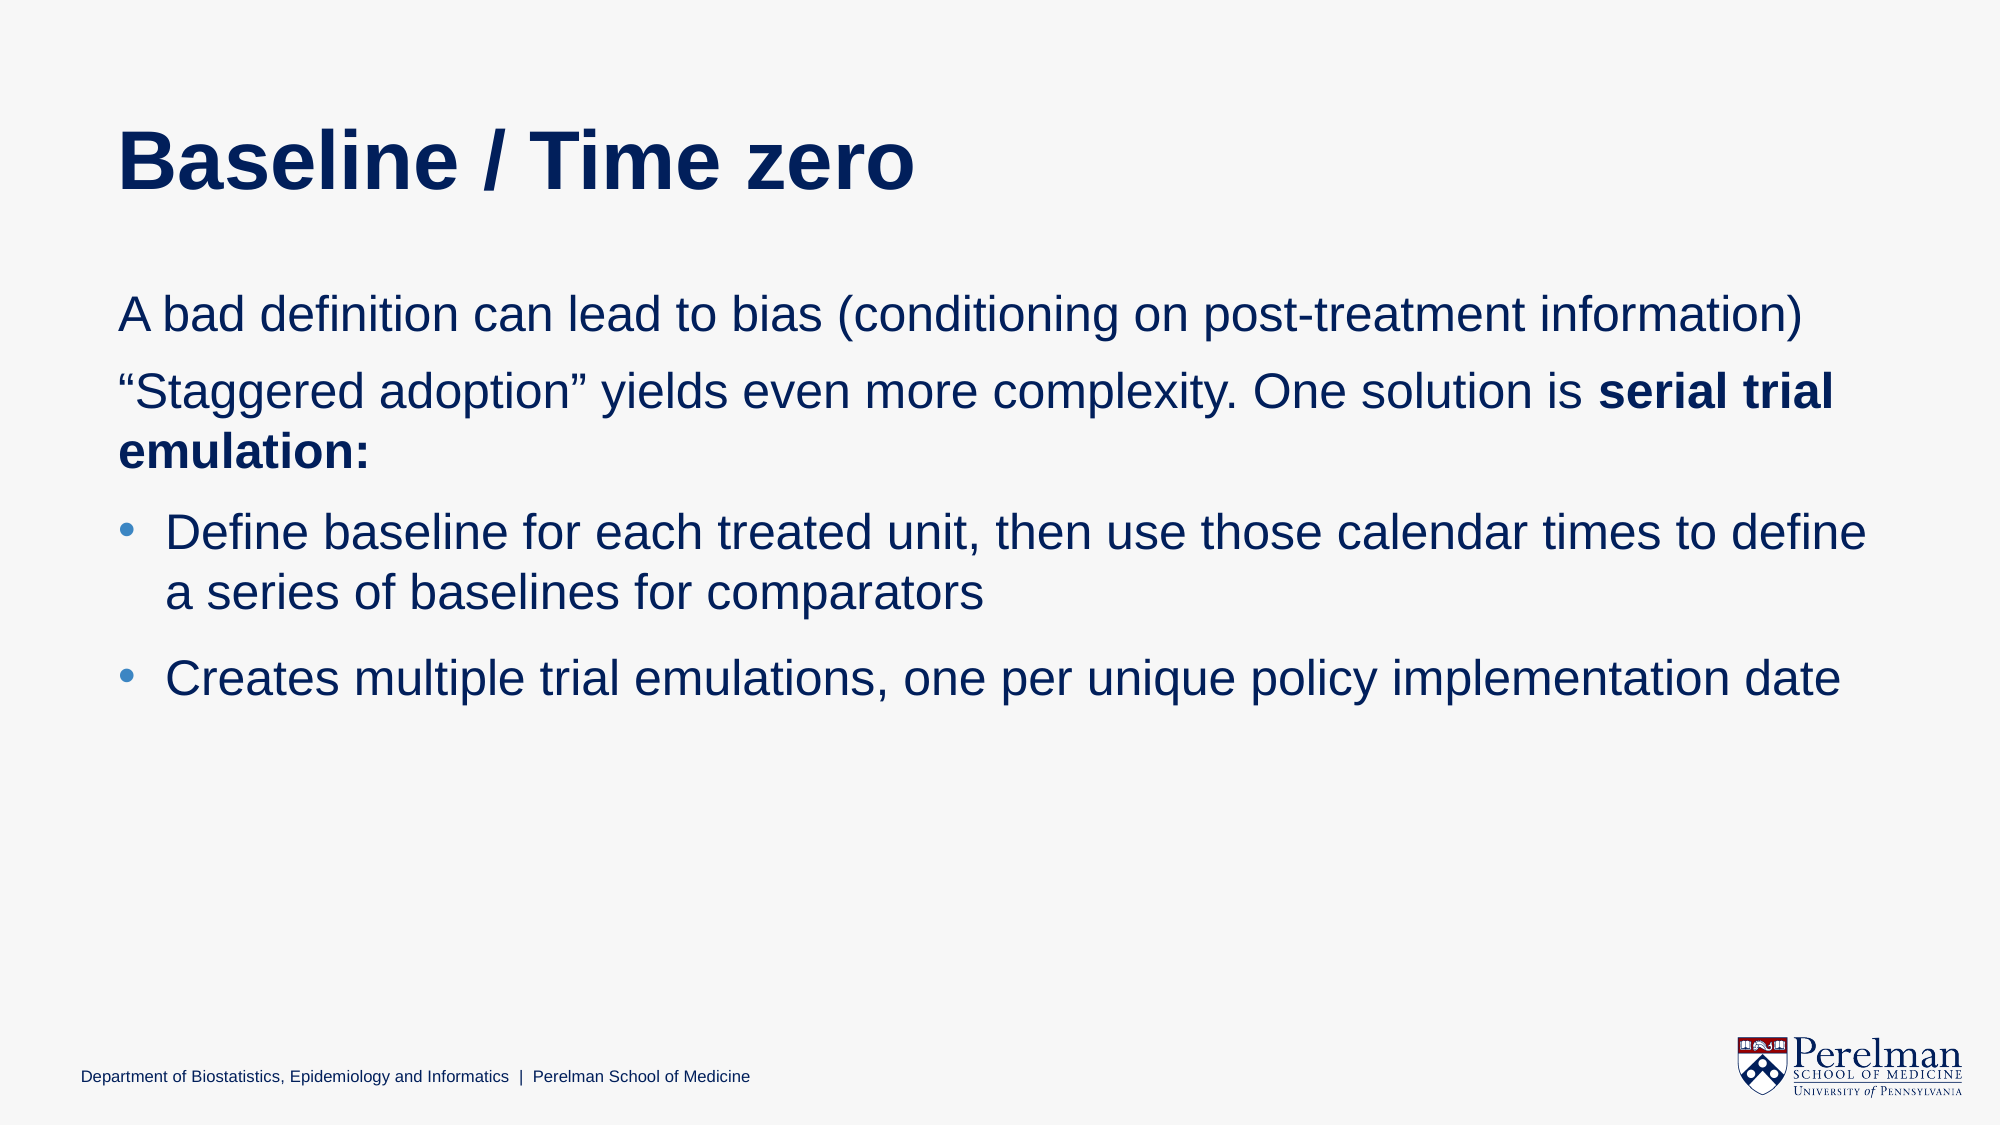

# Baseline / Time zero
A bad definition can lead to bias (conditioning on post-treatment information)
“Staggered adoption” yields even more complexity. One solution is serial trial emulation:
Define baseline for each treated unit, then use those calendar times to define a series of baselines for comparators
Creates multiple trial emulations, one per unique policy implementation date